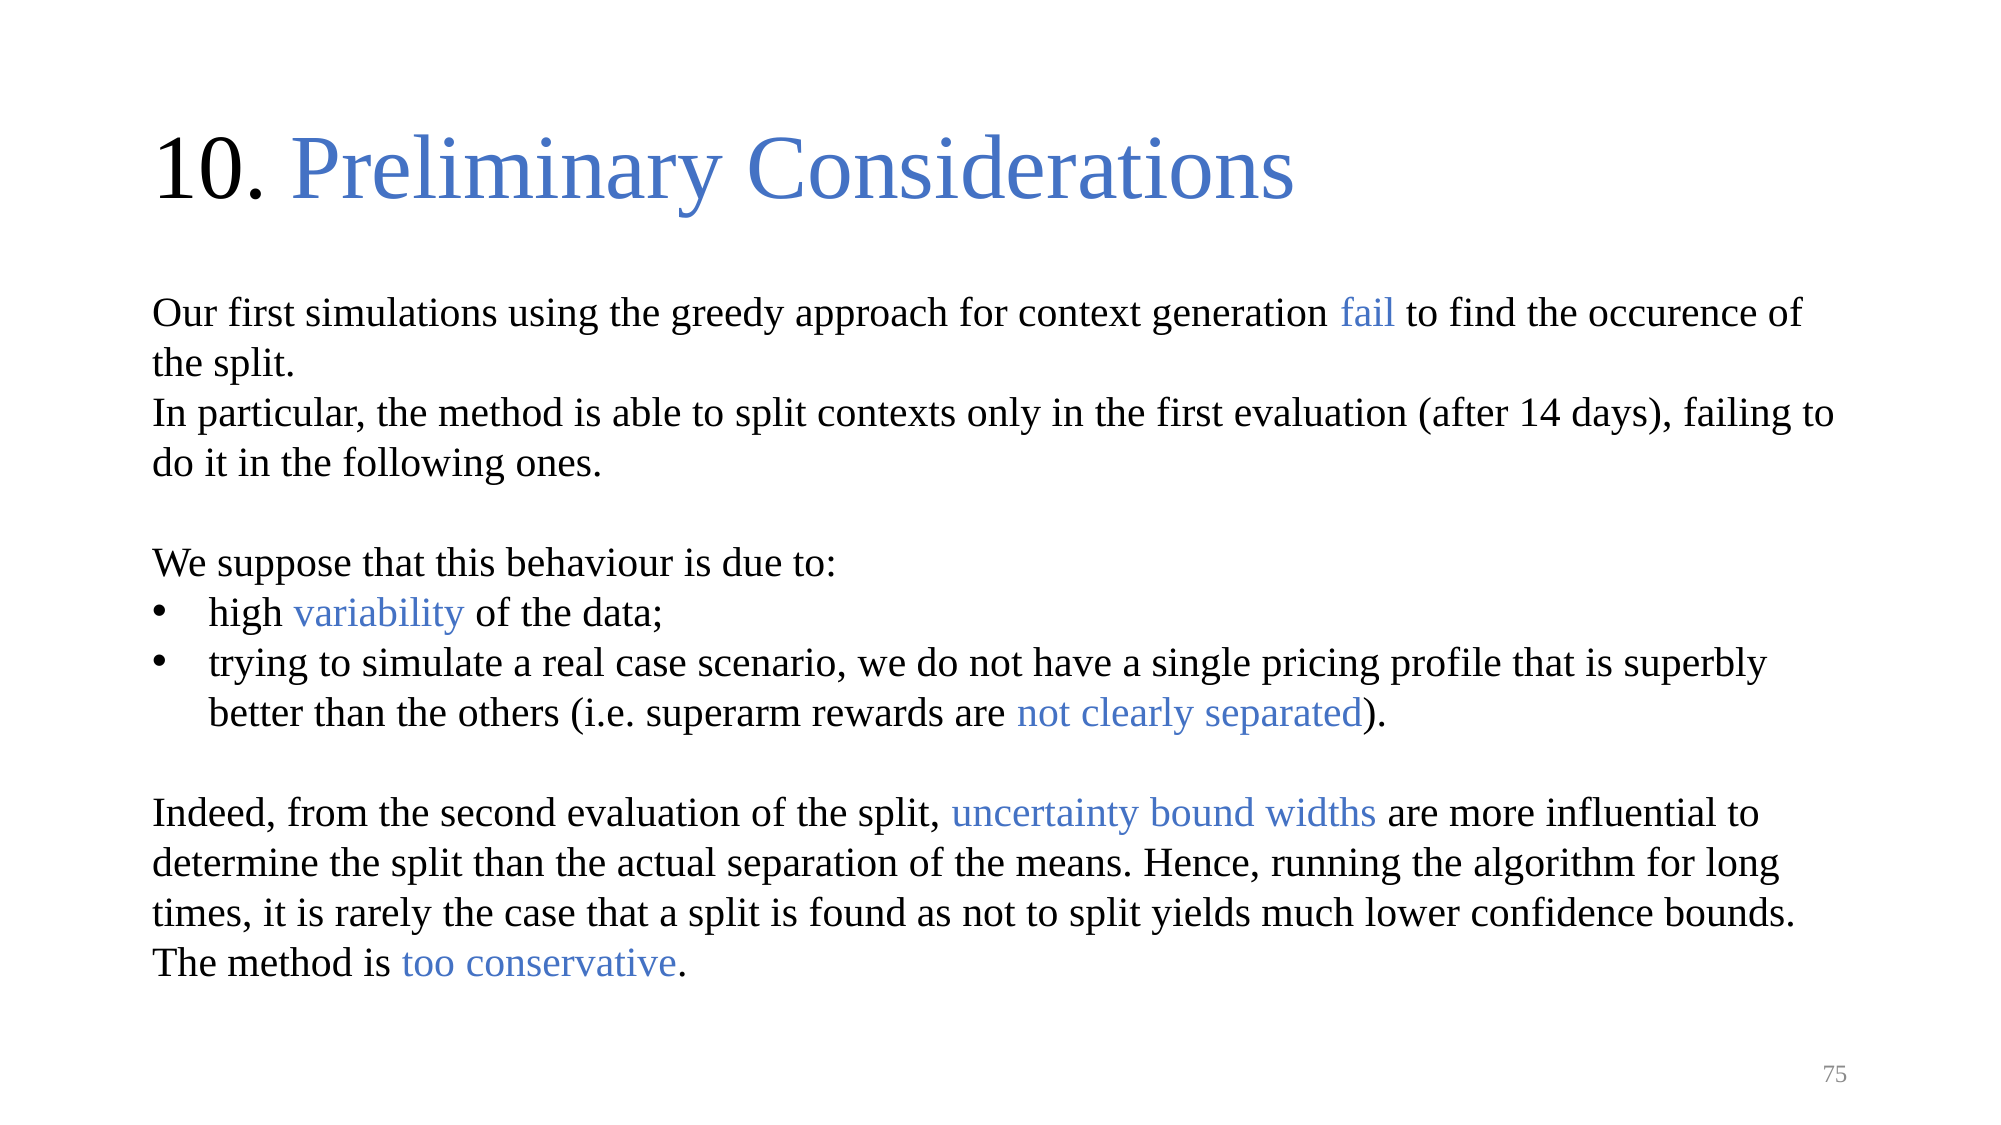

# 10. Preliminary Considerations
Our first simulations using the greedy approach for context generation fail to find the occurence of the split.
In particular, the method is able to split contexts only in the first evaluation (after 14 days), failing to do it in the following ones.

We suppose that this behaviour is due to:
high variability of the data;
trying to simulate a real case scenario, we do not have a single pricing profile that is superbly better than the others (i.e. superarm rewards are not clearly separated).

Indeed, from the second evaluation of the split, uncertainty bound widths are more influential to determine the split than the actual separation of the means. Hence, running the algorithm for long times, it is rarely the case that a split is found as not to split yields much lower confidence bounds. The method is too conservative.
75